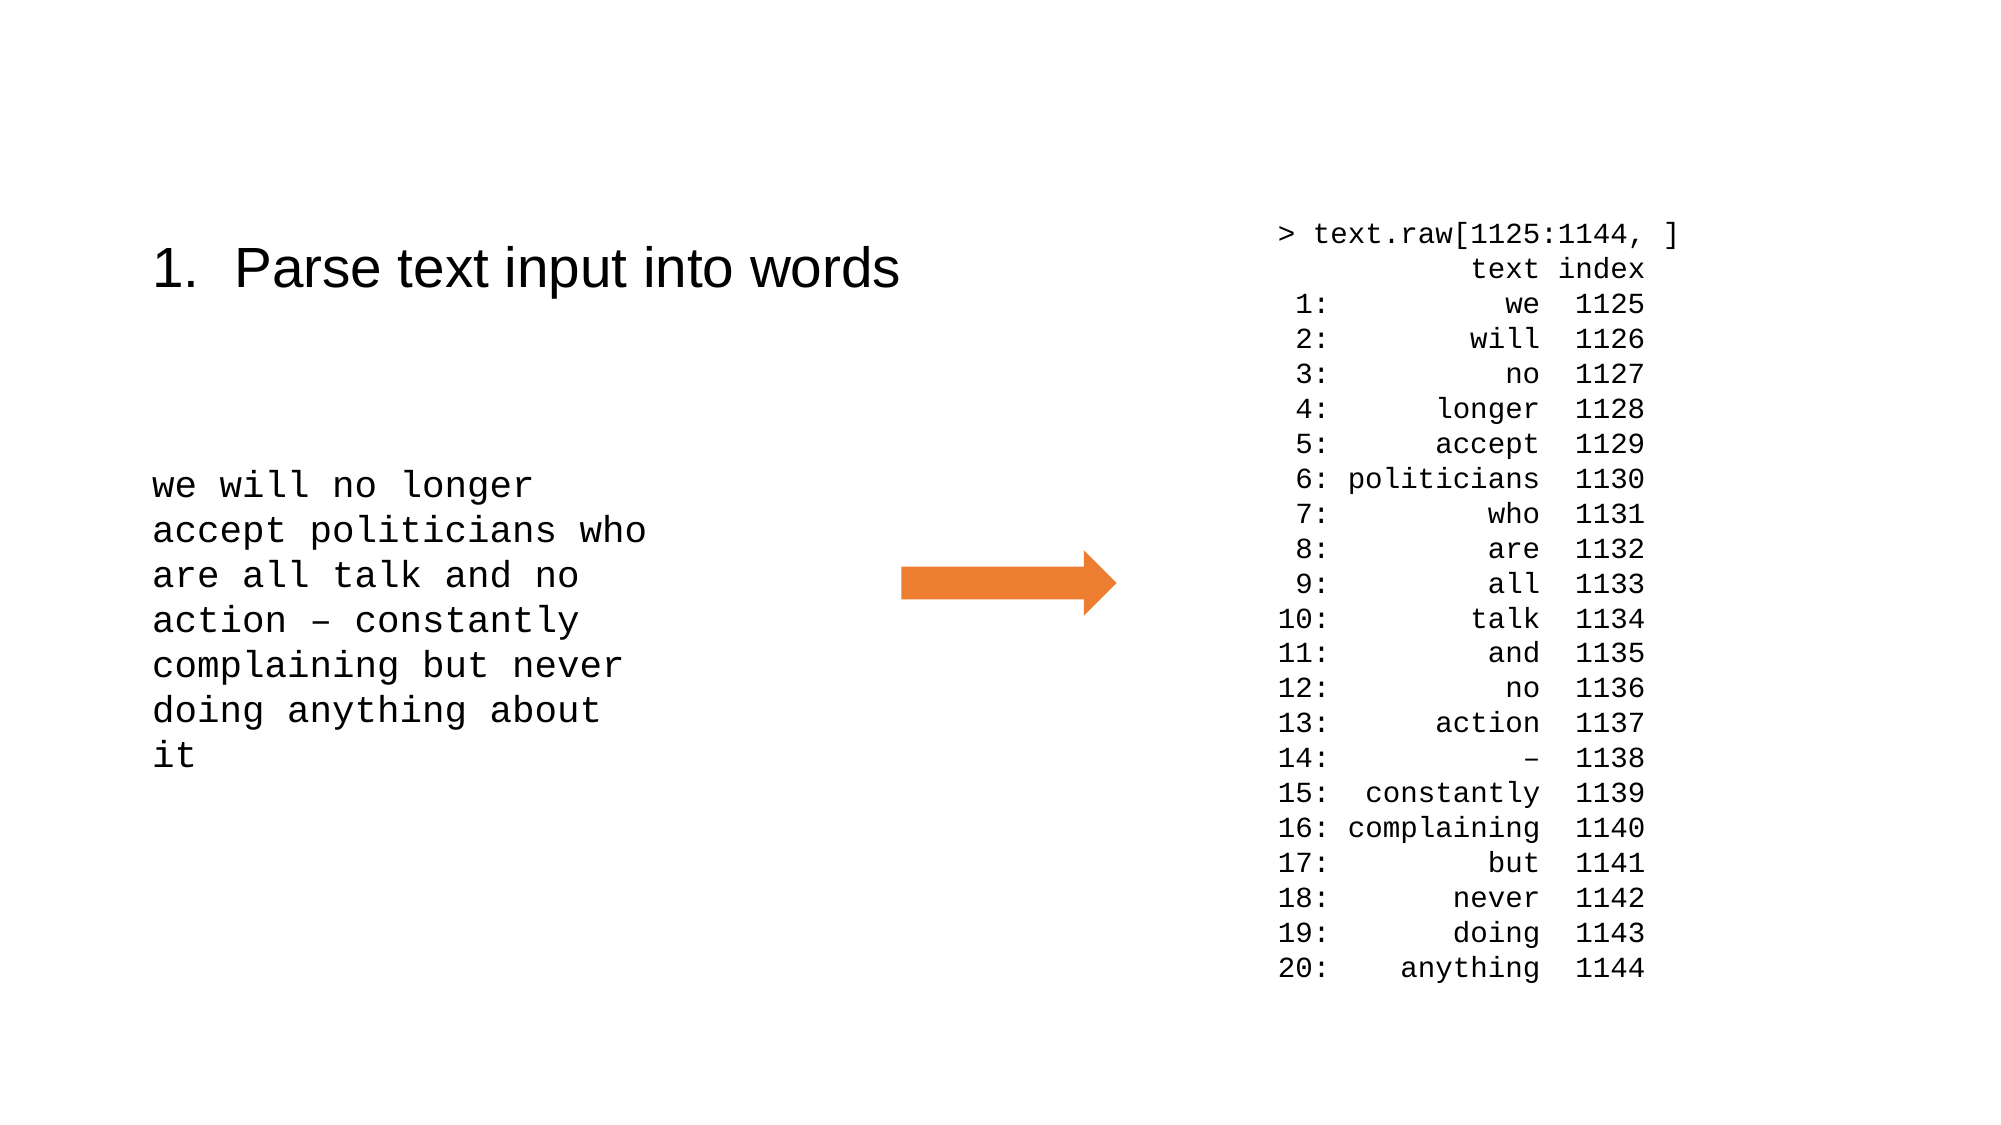

> text.raw[1125:1144, ]
           text index
 1:          we  1125
 2:        will  1126
 3:          no  1127
 4:      longer  1128
 5:      accept  1129
 6: politicians  1130
 7:         who  1131
 8:         are  1132
 9:         all  1133
10:        talk  1134
11:         and  1135
12:          no  1136
13:      action  1137
14:           –  1138
15:  constantly  1139
16: complaining  1140
17:         but  1141
18:       never  1142
19:       doing  1143
20:    anything  1144
Parse text input into words
we will no longer accept politicians who are all talk and no action – constantly complaining but never doing anything about it